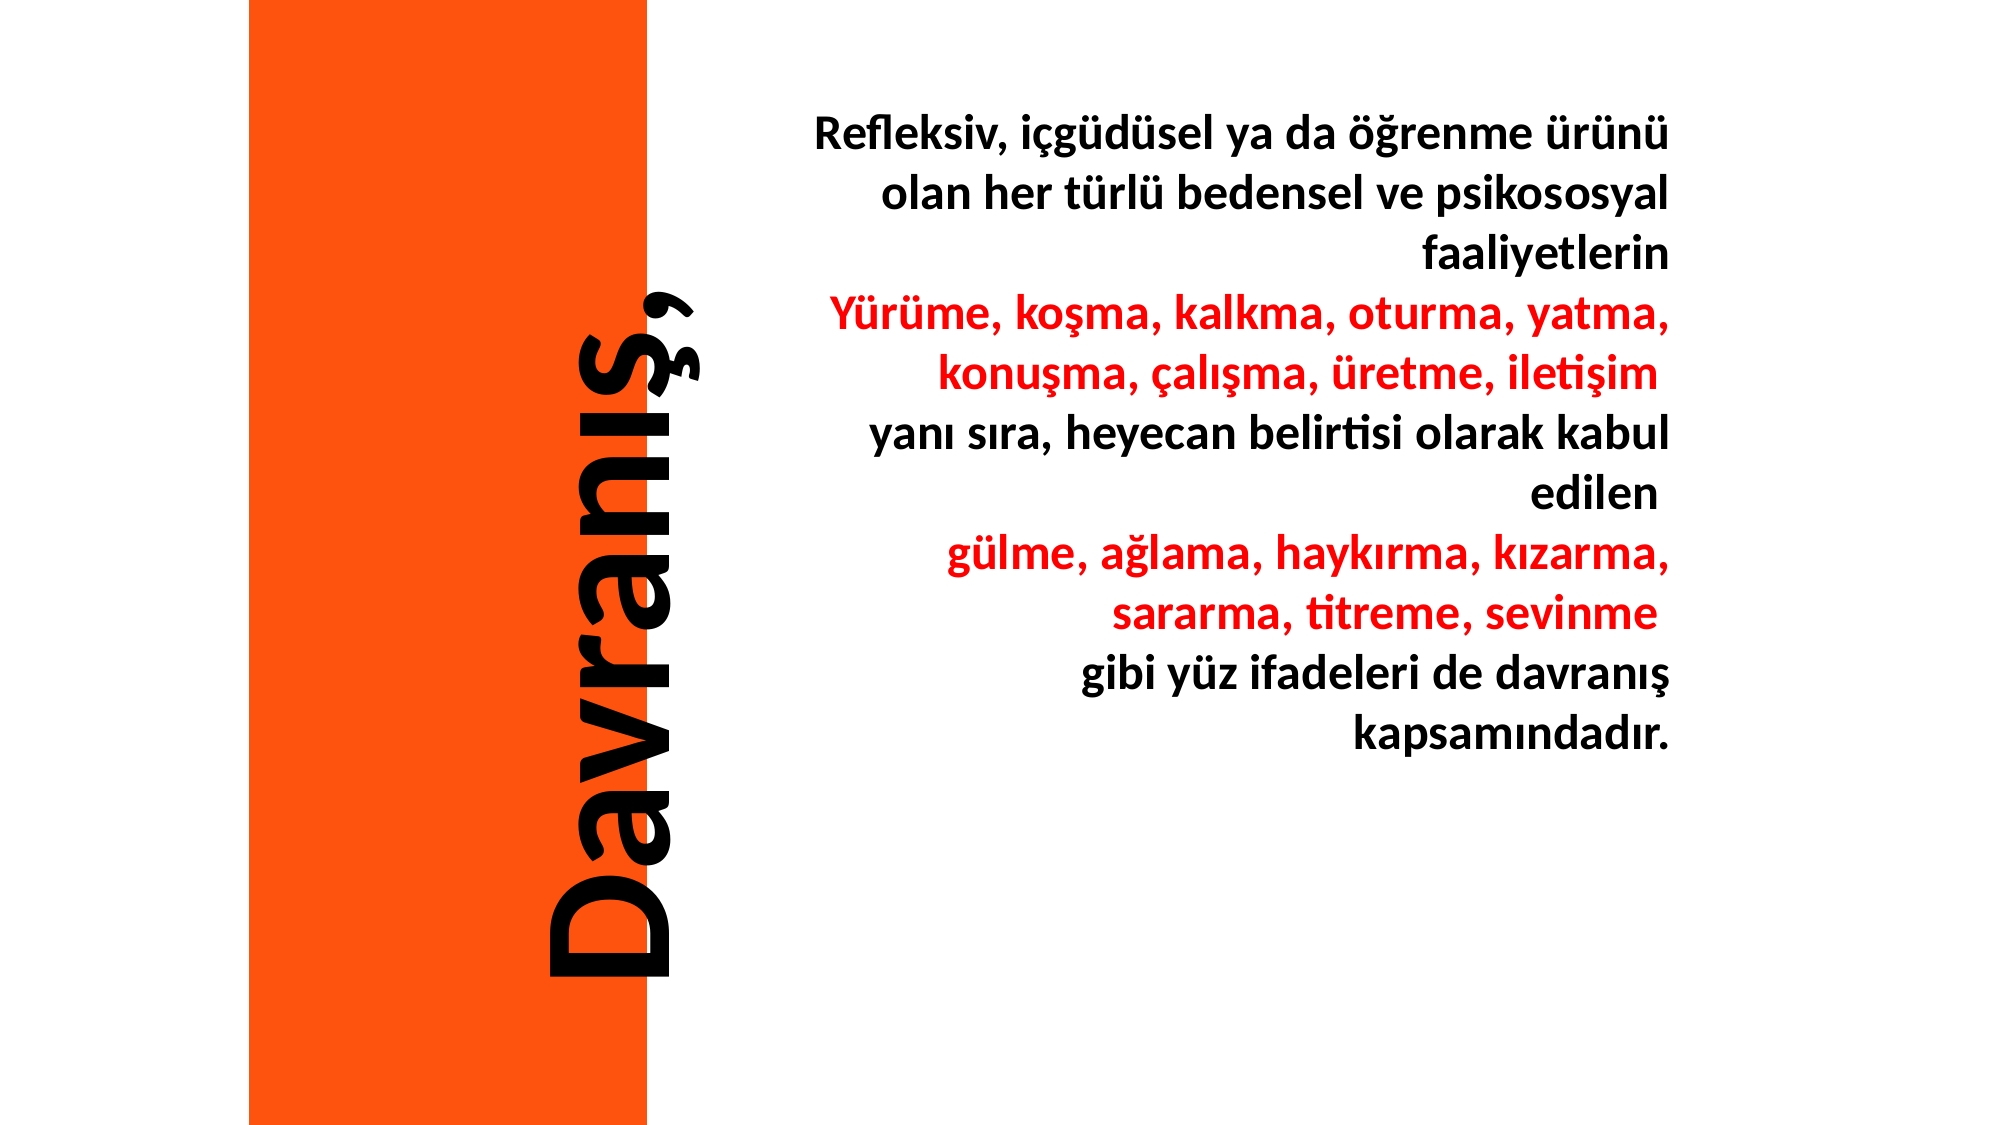

Refleksiv, içgüdüsel ya da öğrenme ürünü olan her türlü bedensel ve psikososyal faaliyetlerin
Yürüme, koşma, kalkma, oturma, yatma, konuşma, çalışma, üretme, iletişim
yanı sıra, heyecan belirtisi olarak kabul edilen
gülme, ağlama, haykırma, kızarma, sararma, titreme, sevinme
gibi yüz ifadeleri de davranış kapsamındadır.

Davranış,